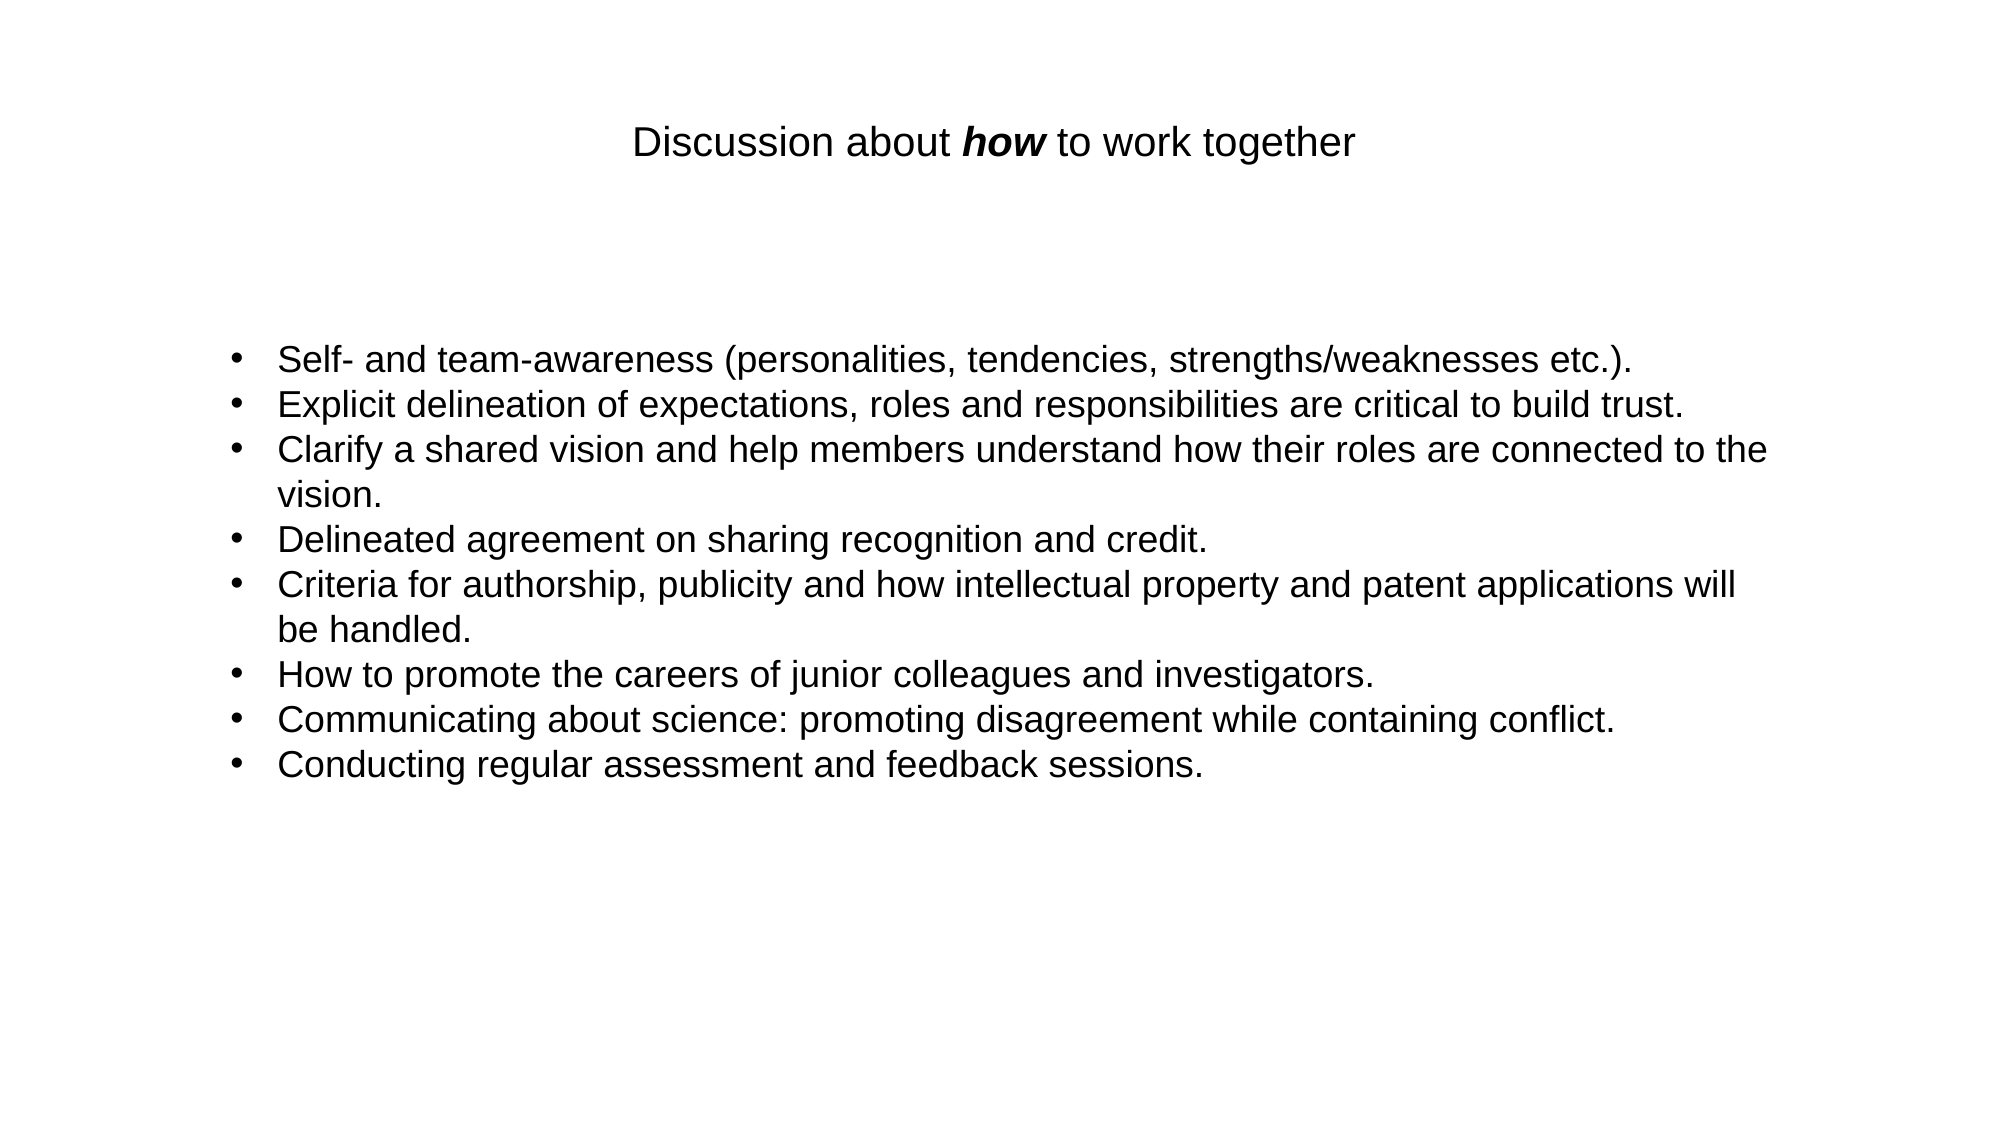

Discussion about how to work together
Self- and team-awareness (personalities, tendencies, strengths/weaknesses etc.).
Explicit delineation of expectations, roles and responsibilities are critical to build trust.
Clarify a shared vision and help members understand how their roles are connected to the vision.
Delineated agreement on sharing recognition and credit.
Criteria for authorship, publicity and how intellectual property and patent applications will be handled.
How to promote the careers of junior colleagues and investigators.
Communicating about science: promoting disagreement while containing conflict.
Conducting regular assessment and feedback sessions.